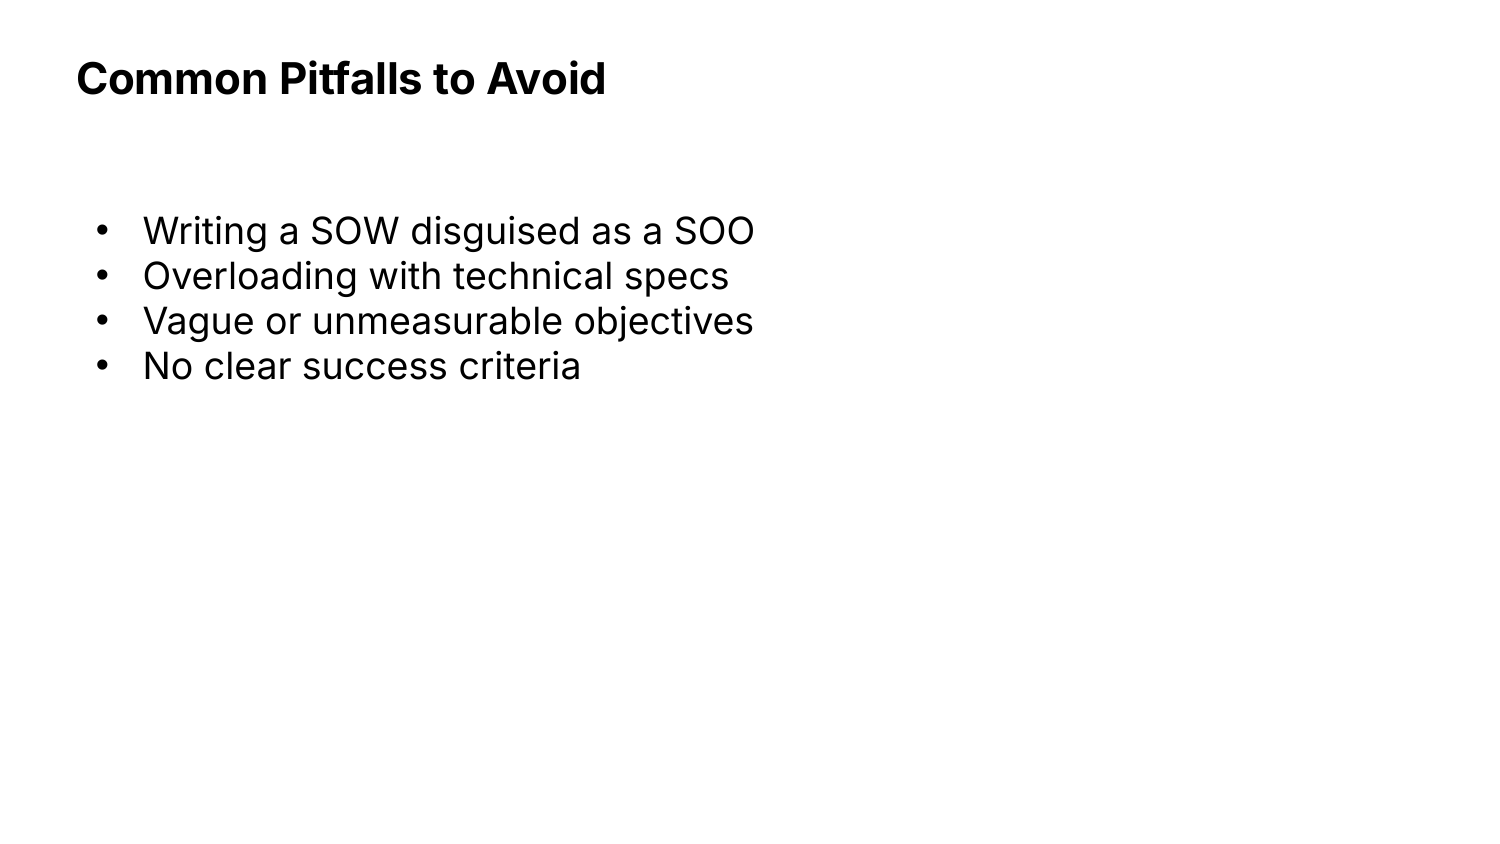

Common Pitfalls to Avoid

Writing a SOW disguised as a SOO
Overloading with technical specs
Vague or unmeasurable objectives
No clear success criteria